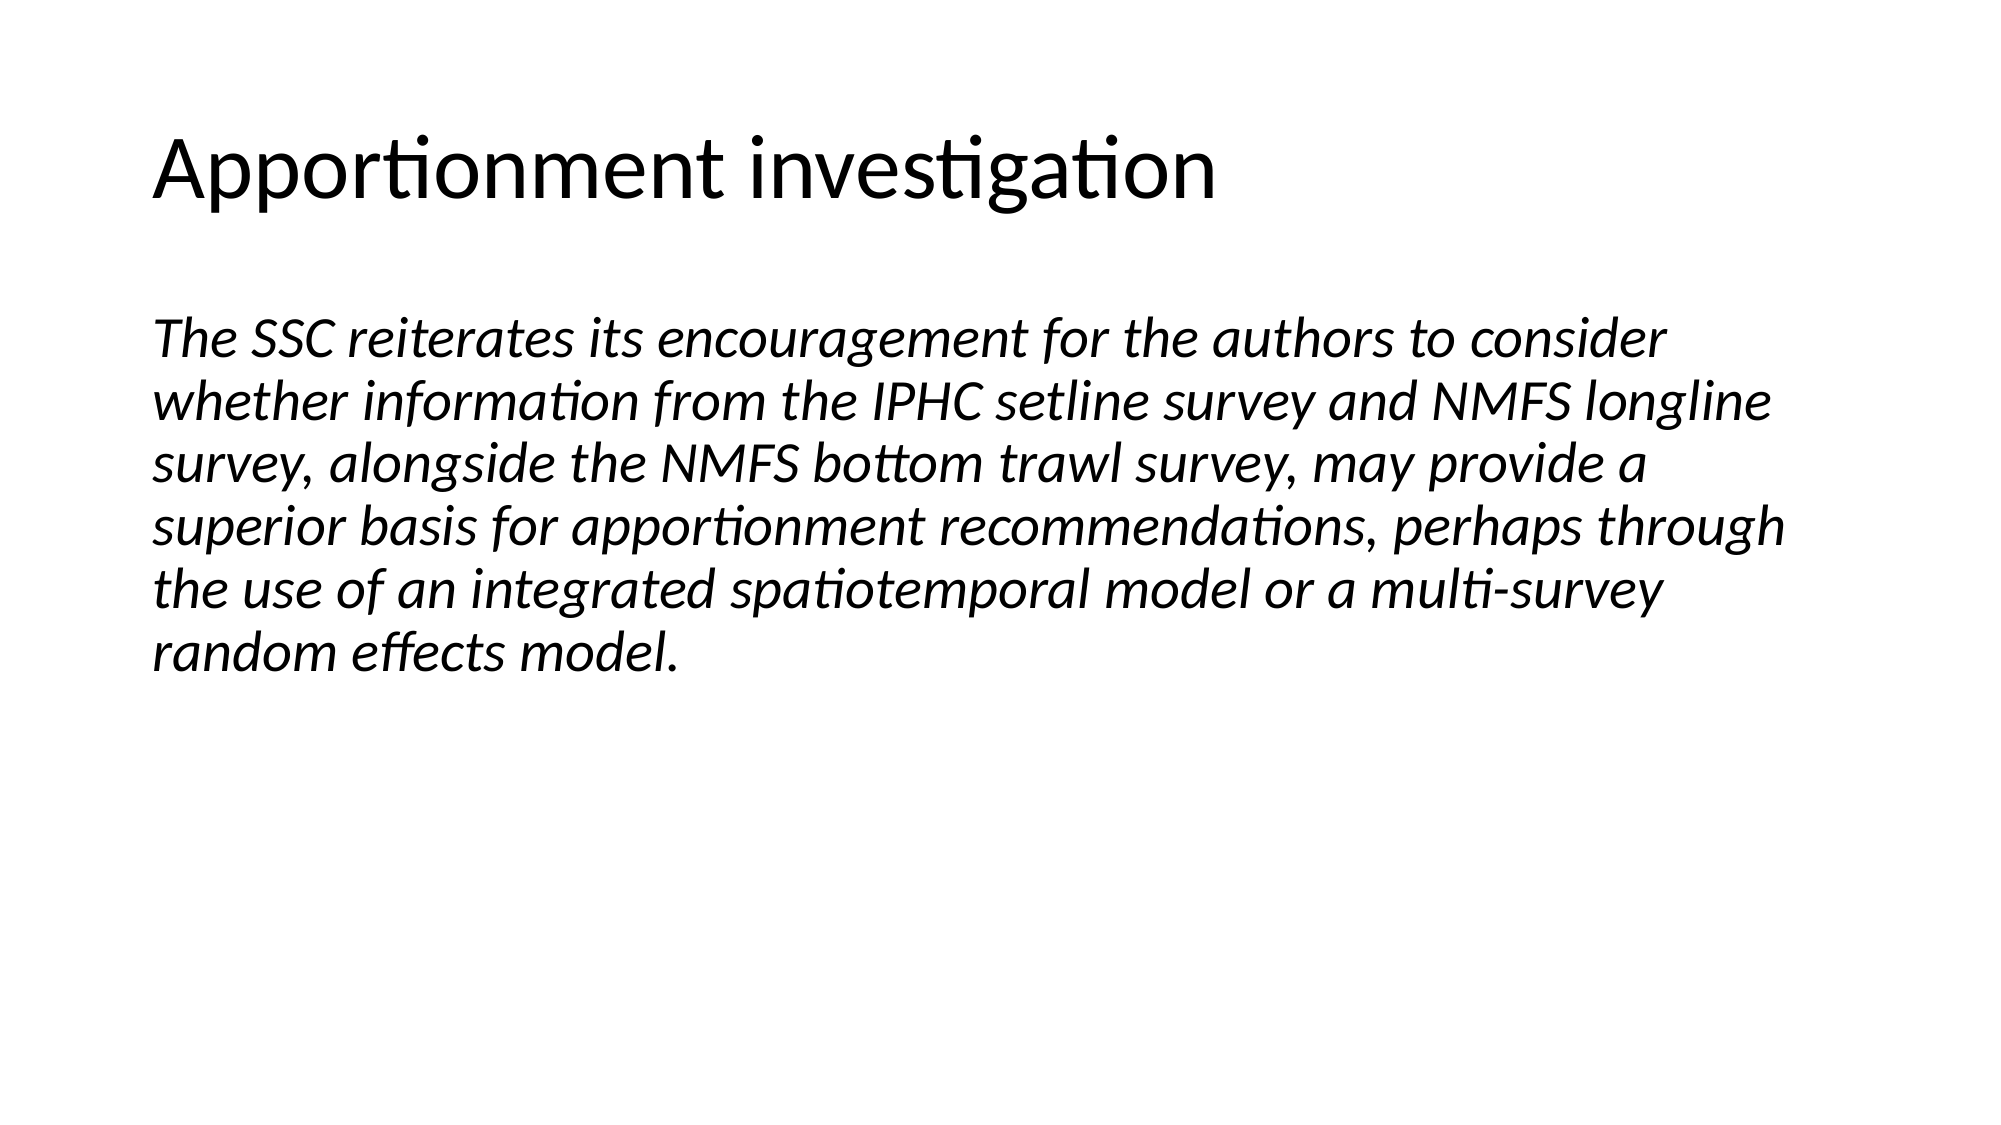

# Apportionment investigation
The SSC reiterates its encouragement for the authors to consider whether information from the IPHC setline survey and NMFS longline survey, alongside the NMFS bottom trawl survey, may provide a superior basis for apportionment recommendations, perhaps through the use of an integrated spatiotemporal model or a multi-survey random effects model.